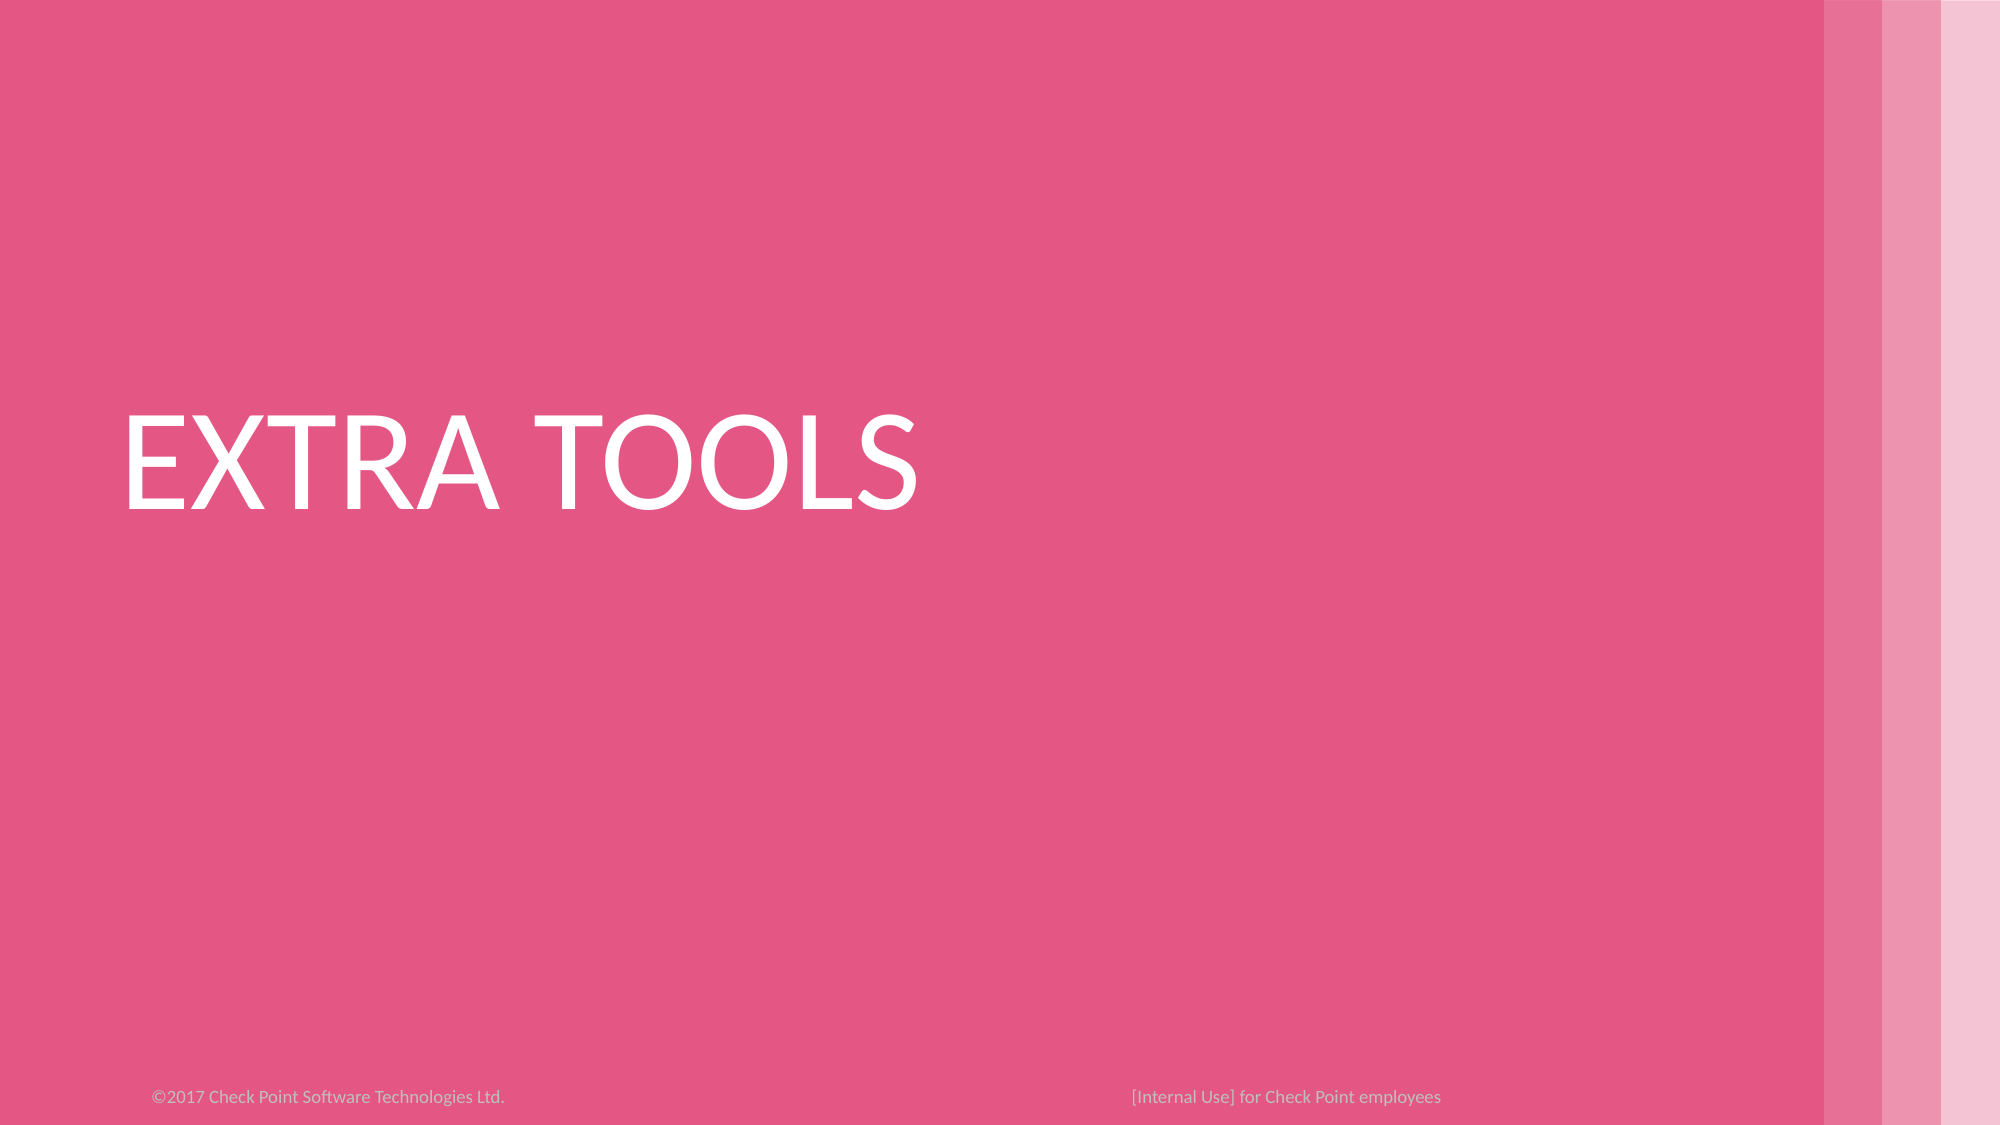

Extra Tools
 [Internal Use] for Check Point employees​